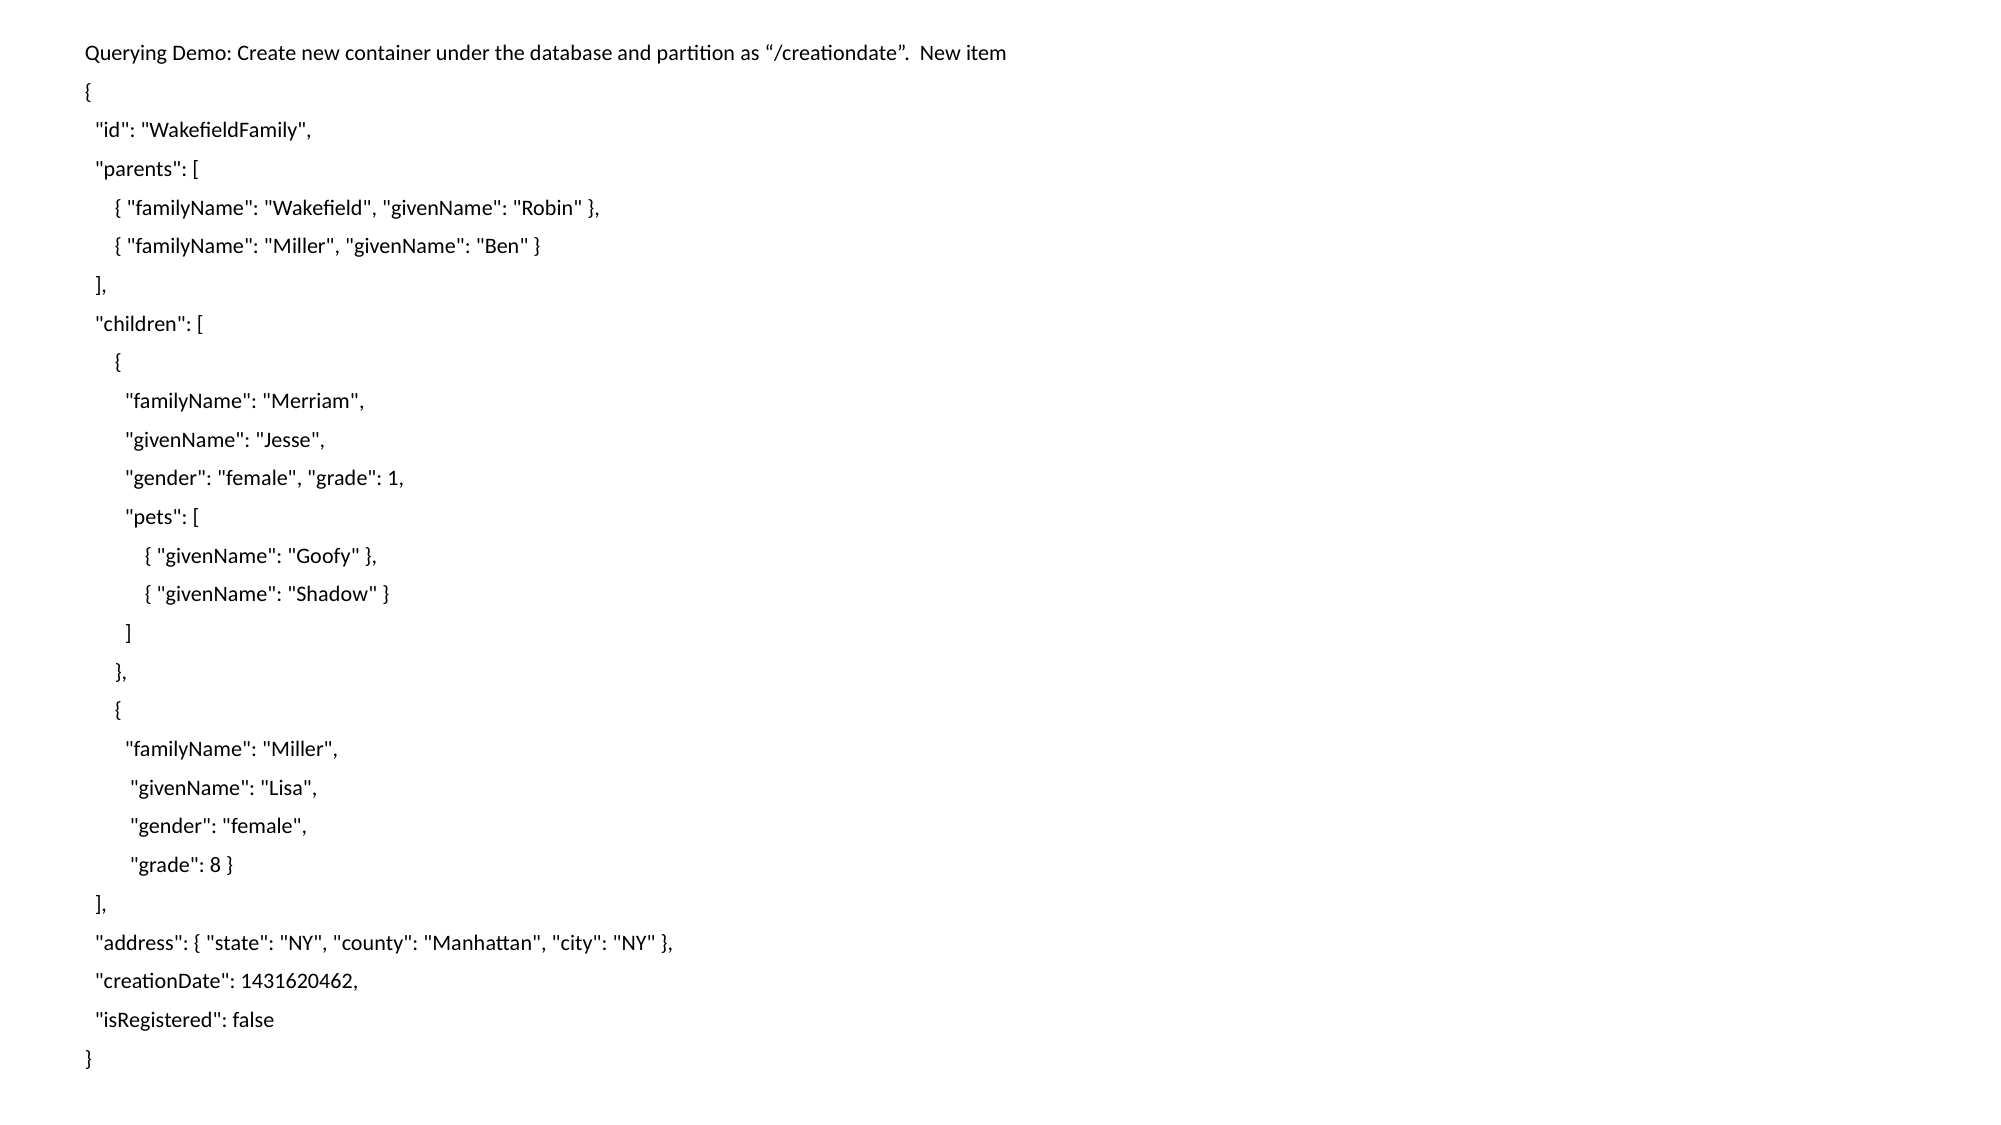

Querying Demo: Create new container under the database and partition as “/creationdate”.  New item
{
  "id": "WakefieldFamily",
  "parents": [
      { "familyName": "Wakefield", "givenName": "Robin" },
      { "familyName": "Miller", "givenName": "Ben" }
  ],
  "children": [
      {
        "familyName": "Merriam",
        "givenName": "Jesse",
        "gender": "female", "grade": 1,
        "pets": [
            { "givenName": "Goofy" },
            { "givenName": "Shadow" }
        ]
      },
      {
        "familyName": "Miller",
         "givenName": "Lisa",
         "gender": "female",
         "grade": 8 }
  ],
  "address": { "state": "NY", "county": "Manhattan", "city": "NY" },
  "creationDate": 1431620462,
  "isRegistered": false
}